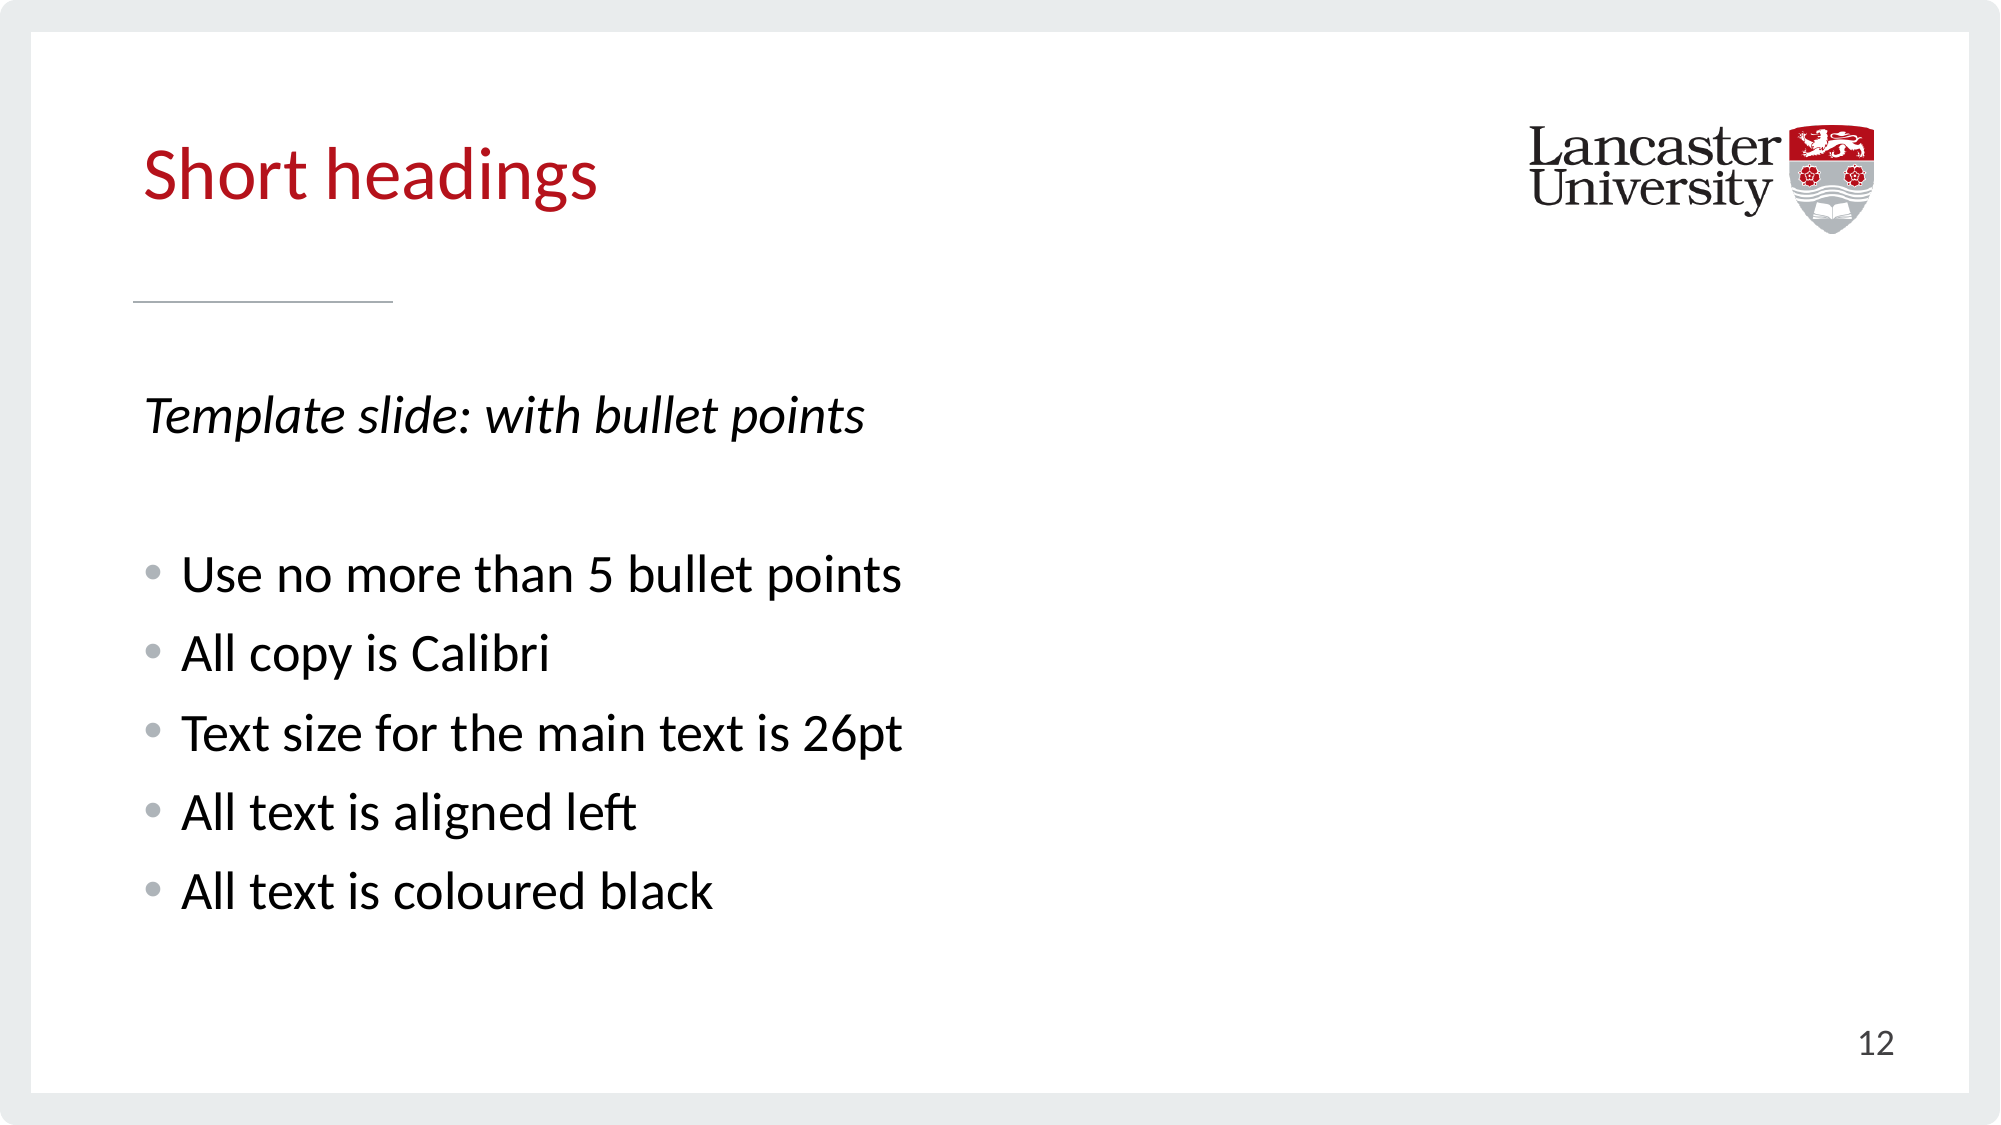

# Short headings
Template slide: with bullet points

Use no more than 5 bullet points
All copy is Calibri
Text size for the main text is 26pt
All text is aligned left
All text is coloured black

12